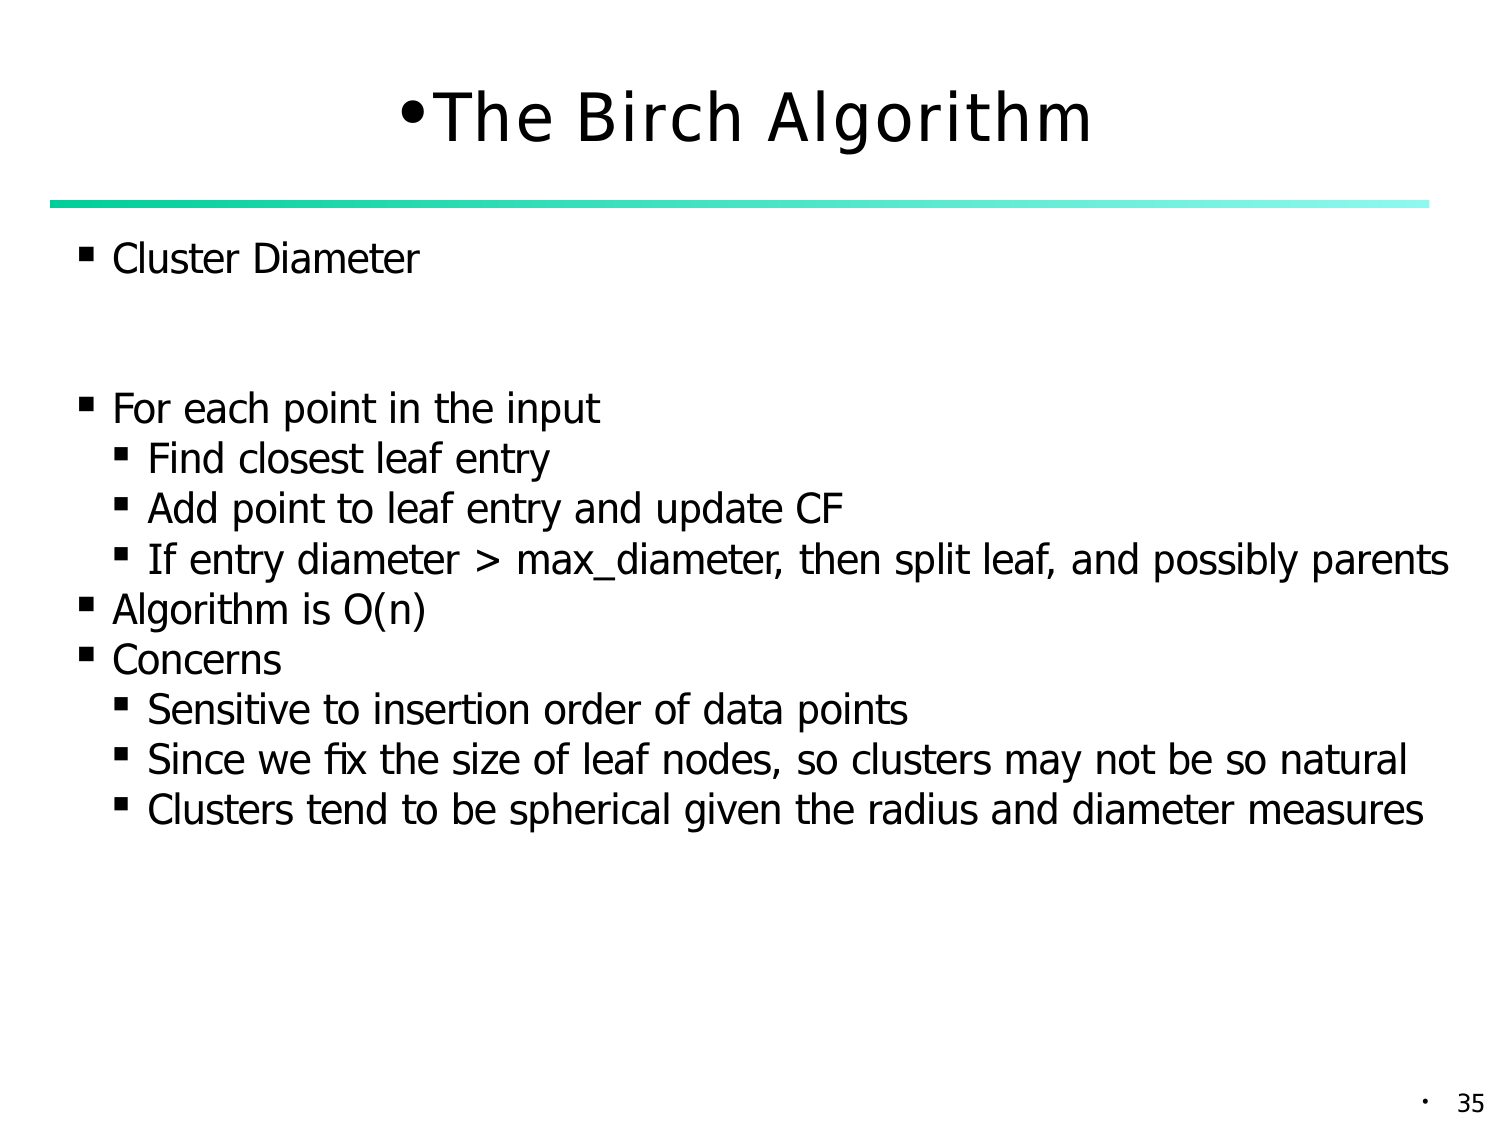

The Birch Algorithm
Cluster Diameter

For each point in the input
Find closest leaf entry
Add point to leaf entry and update CF
If entry diameter > max_diameter, then split leaf, and possibly parents
Algorithm is O(n)
Concerns
Sensitive to insertion order of data points
Since we fix the size of leaf nodes, so clusters may not be so natural
Clusters tend to be spherical given the radius and diameter measures
35